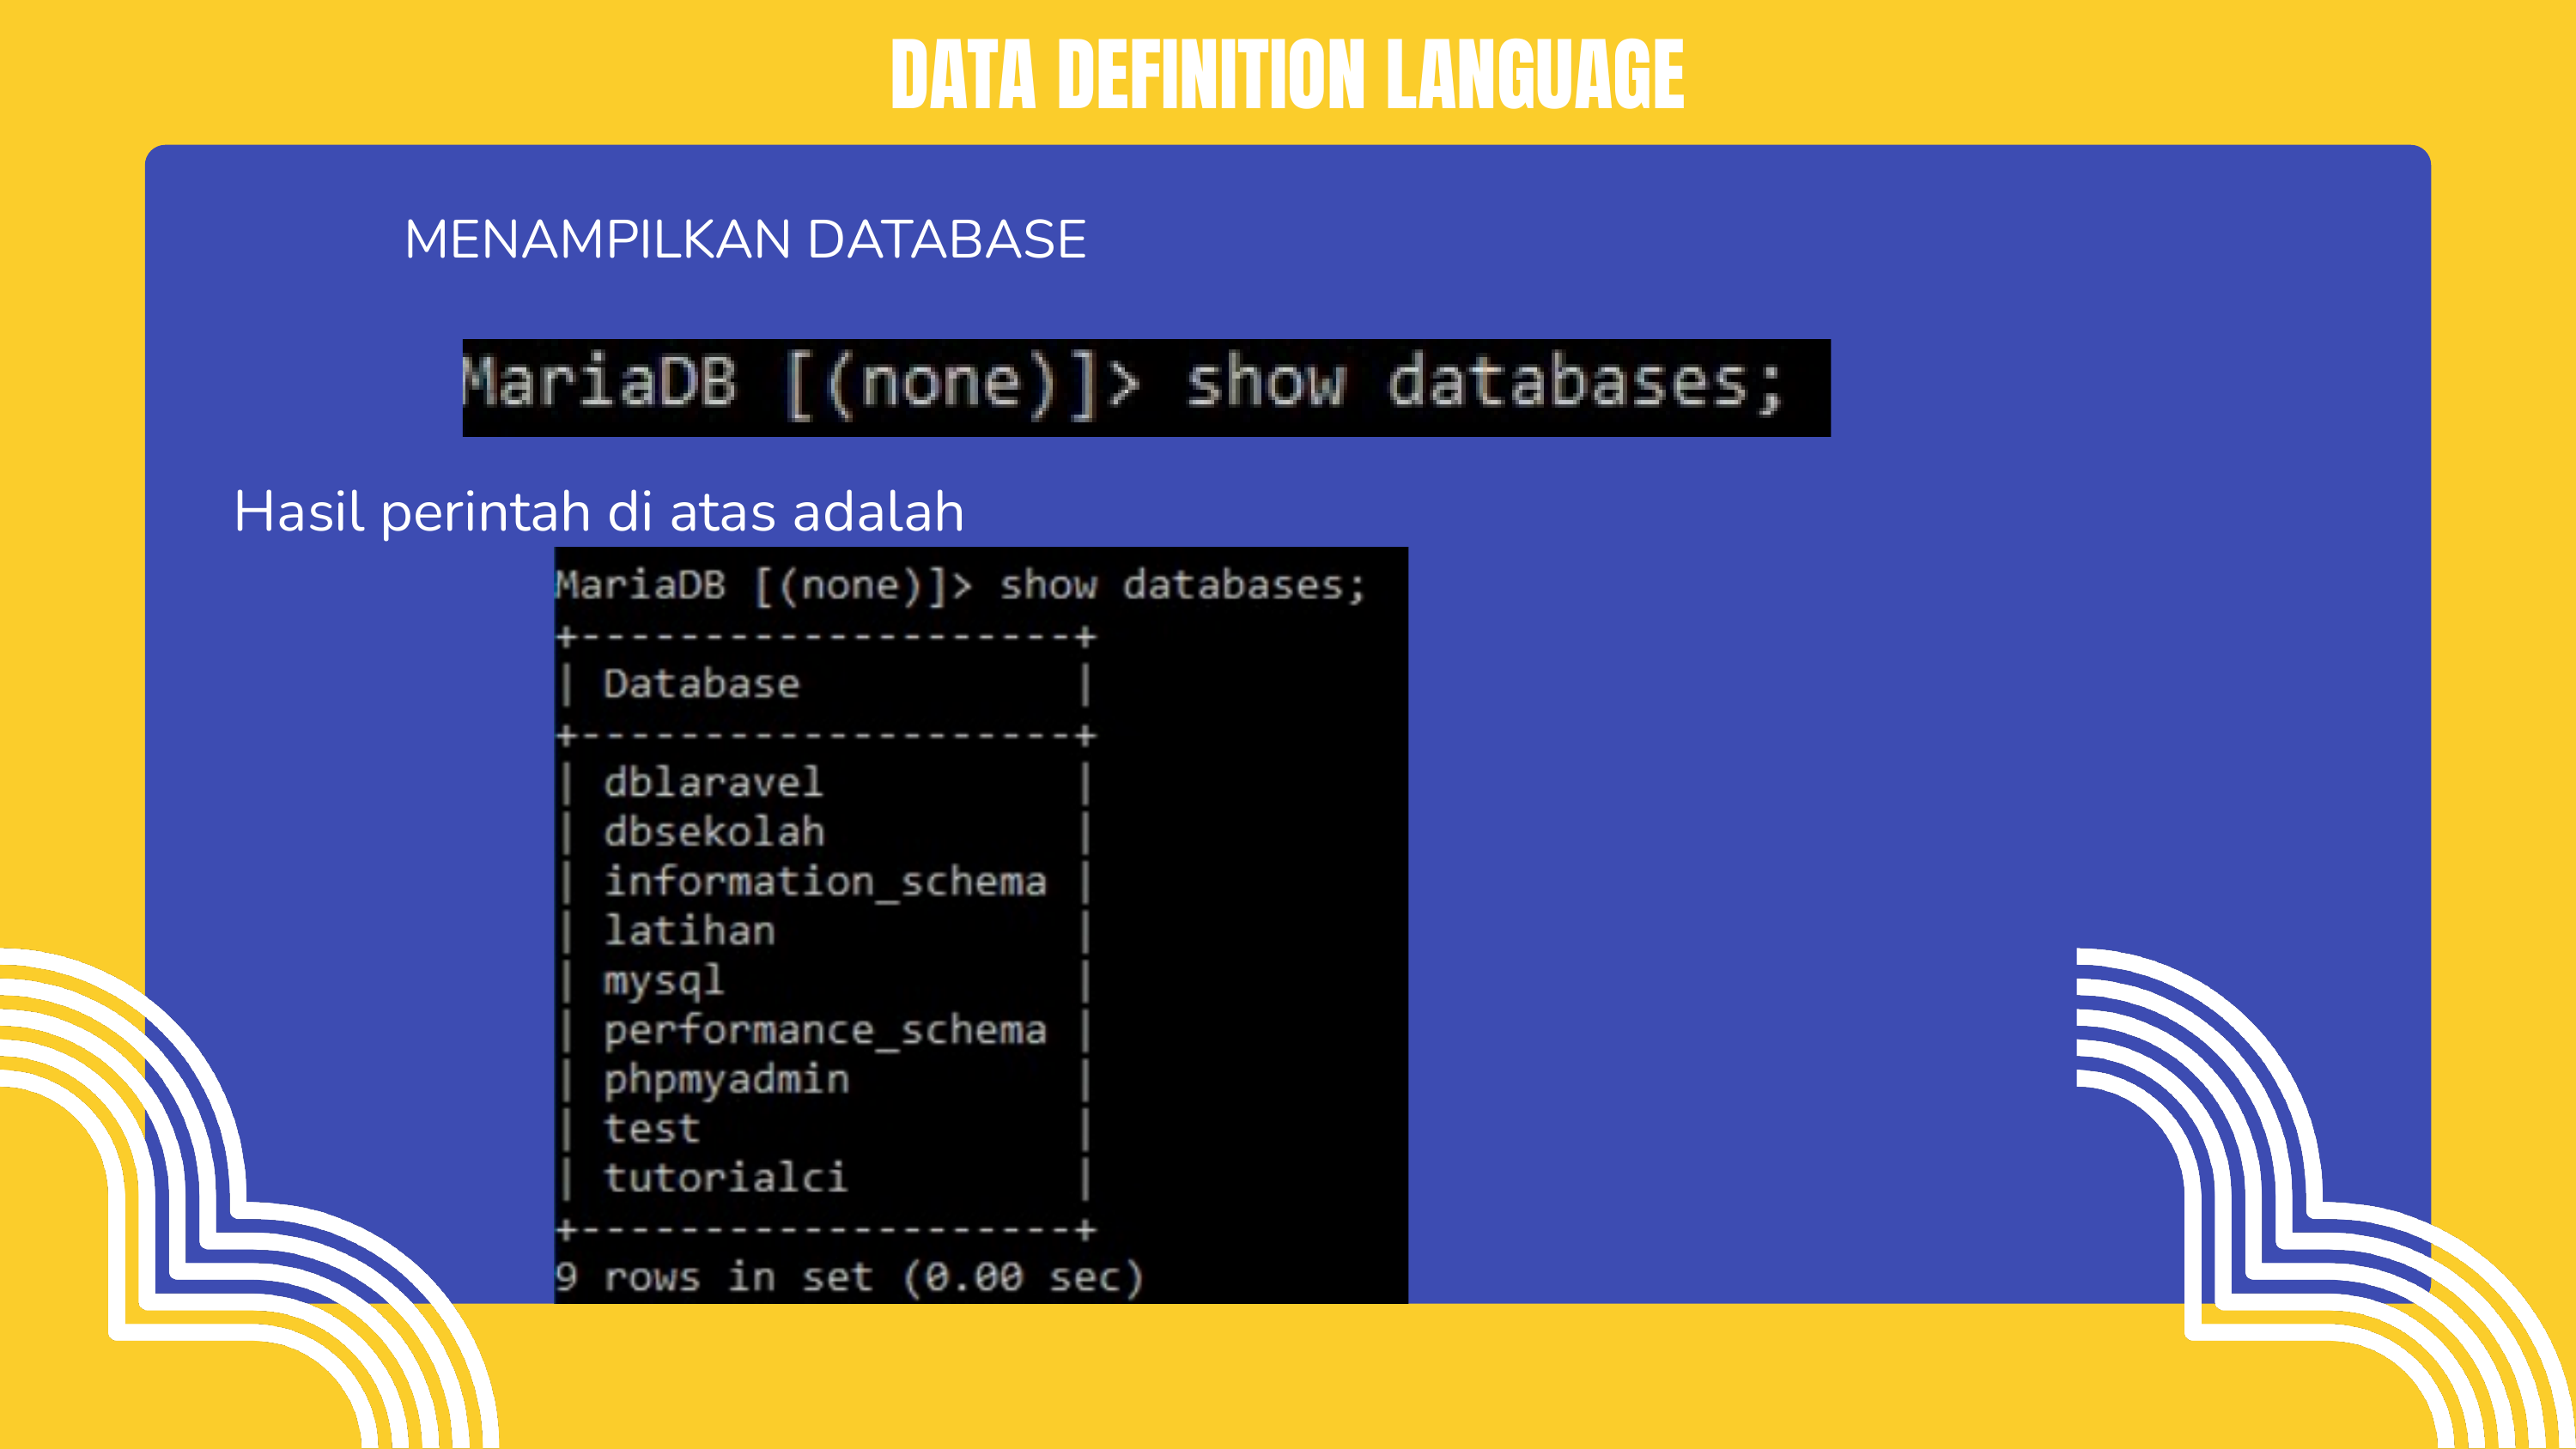

DATA DEFINITION LANGUAGE

MENAMPILKAN DATABASE

Hasil perintah di atas adalah